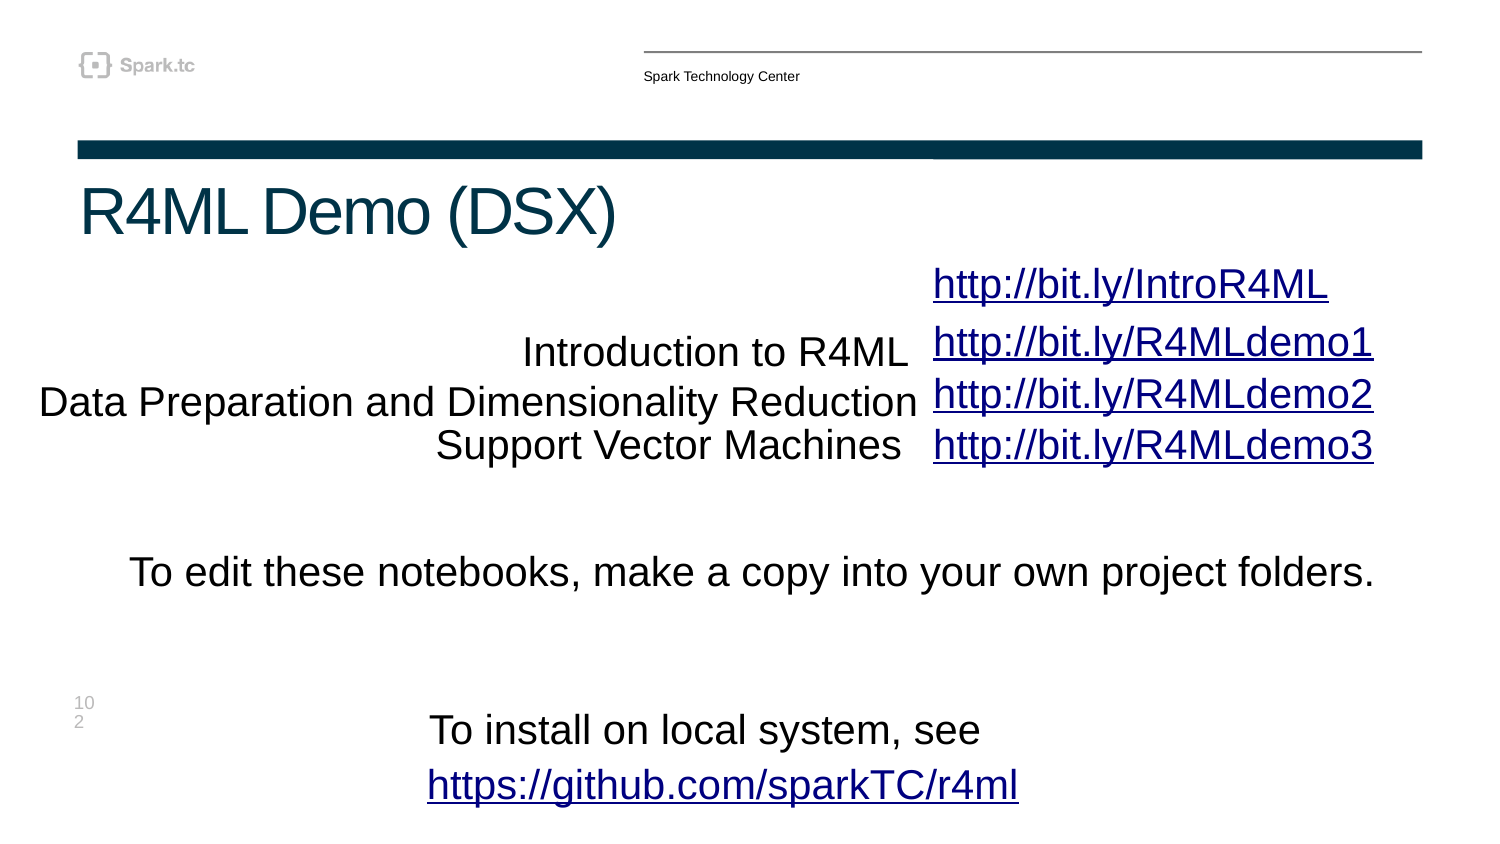

# R4ML Demo (DSX)
http://bit.ly/IntroR4ML
http://bit.ly/R4MLdemo1
Introduction to R4ML
http://bit.ly/R4MLdemo2
Data Preparation and Dimensionality Reduction
http://bit.ly/R4MLdemo3
Support Vector Machines
To edit these notebooks, make a copy into your own project folders.
102
To install on local system, see
https://github.com/sparkTC/r4ml